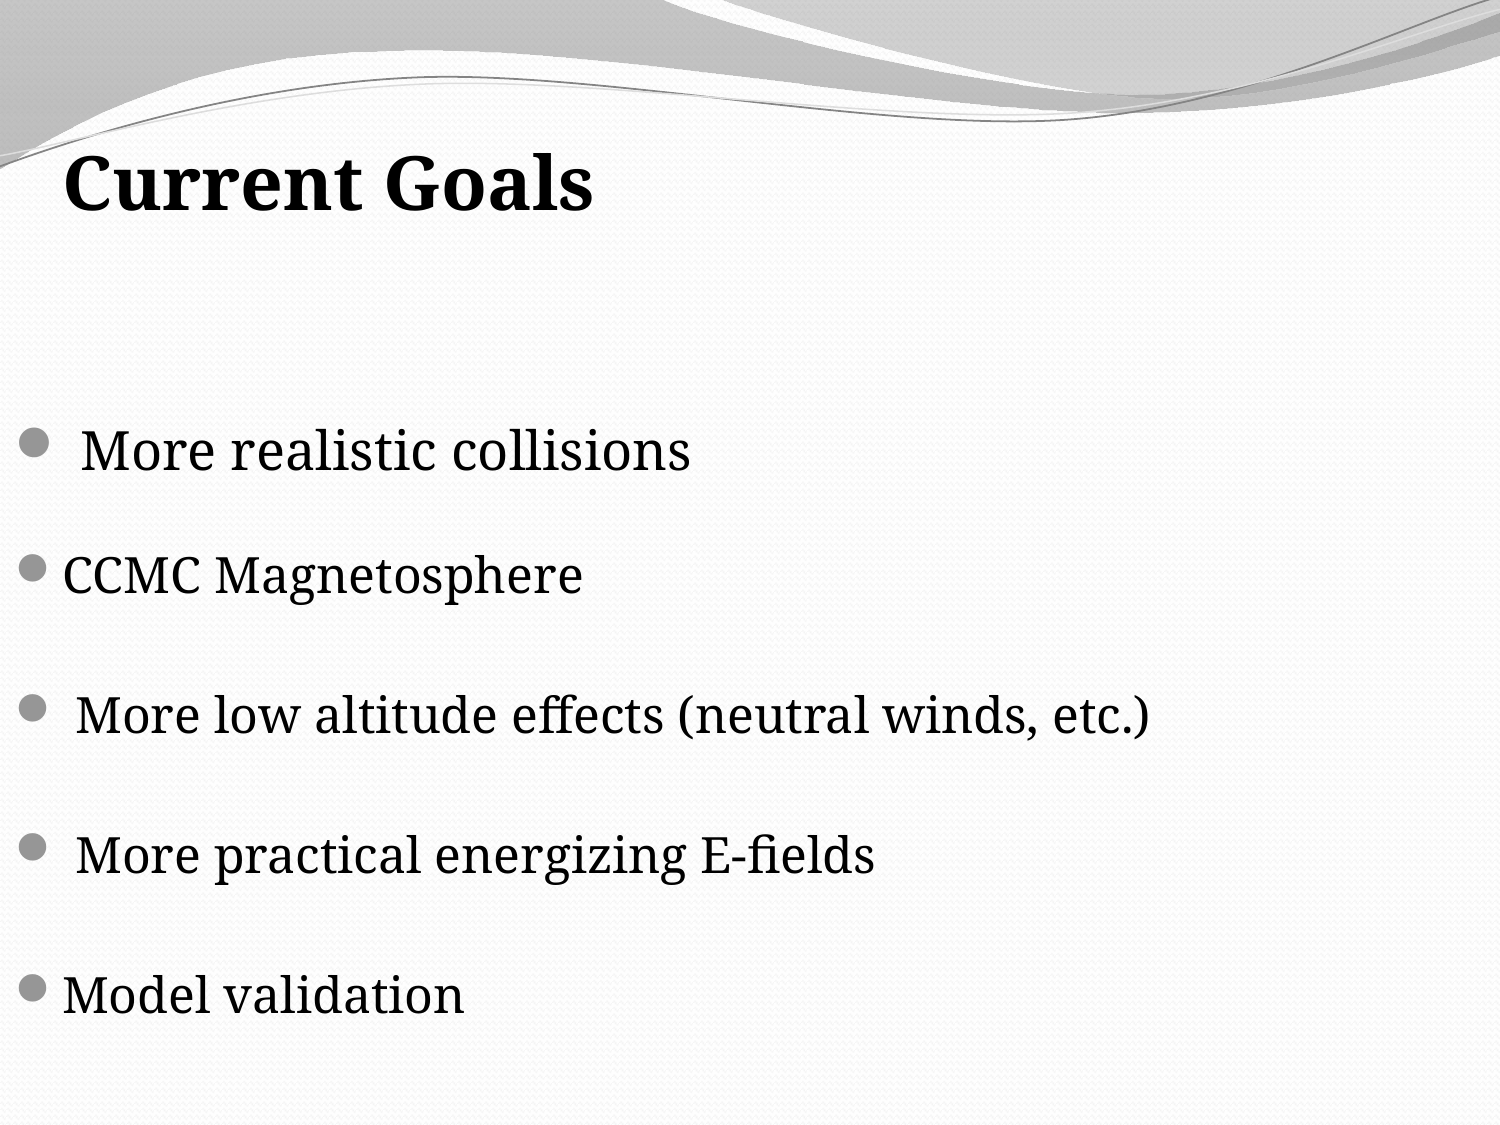

# Current Goals

 More realistic collisions

CCMC Magnetosphere

 More low altitude effects (neutral winds, etc.)

 More practical energizing E-fields

Model validation